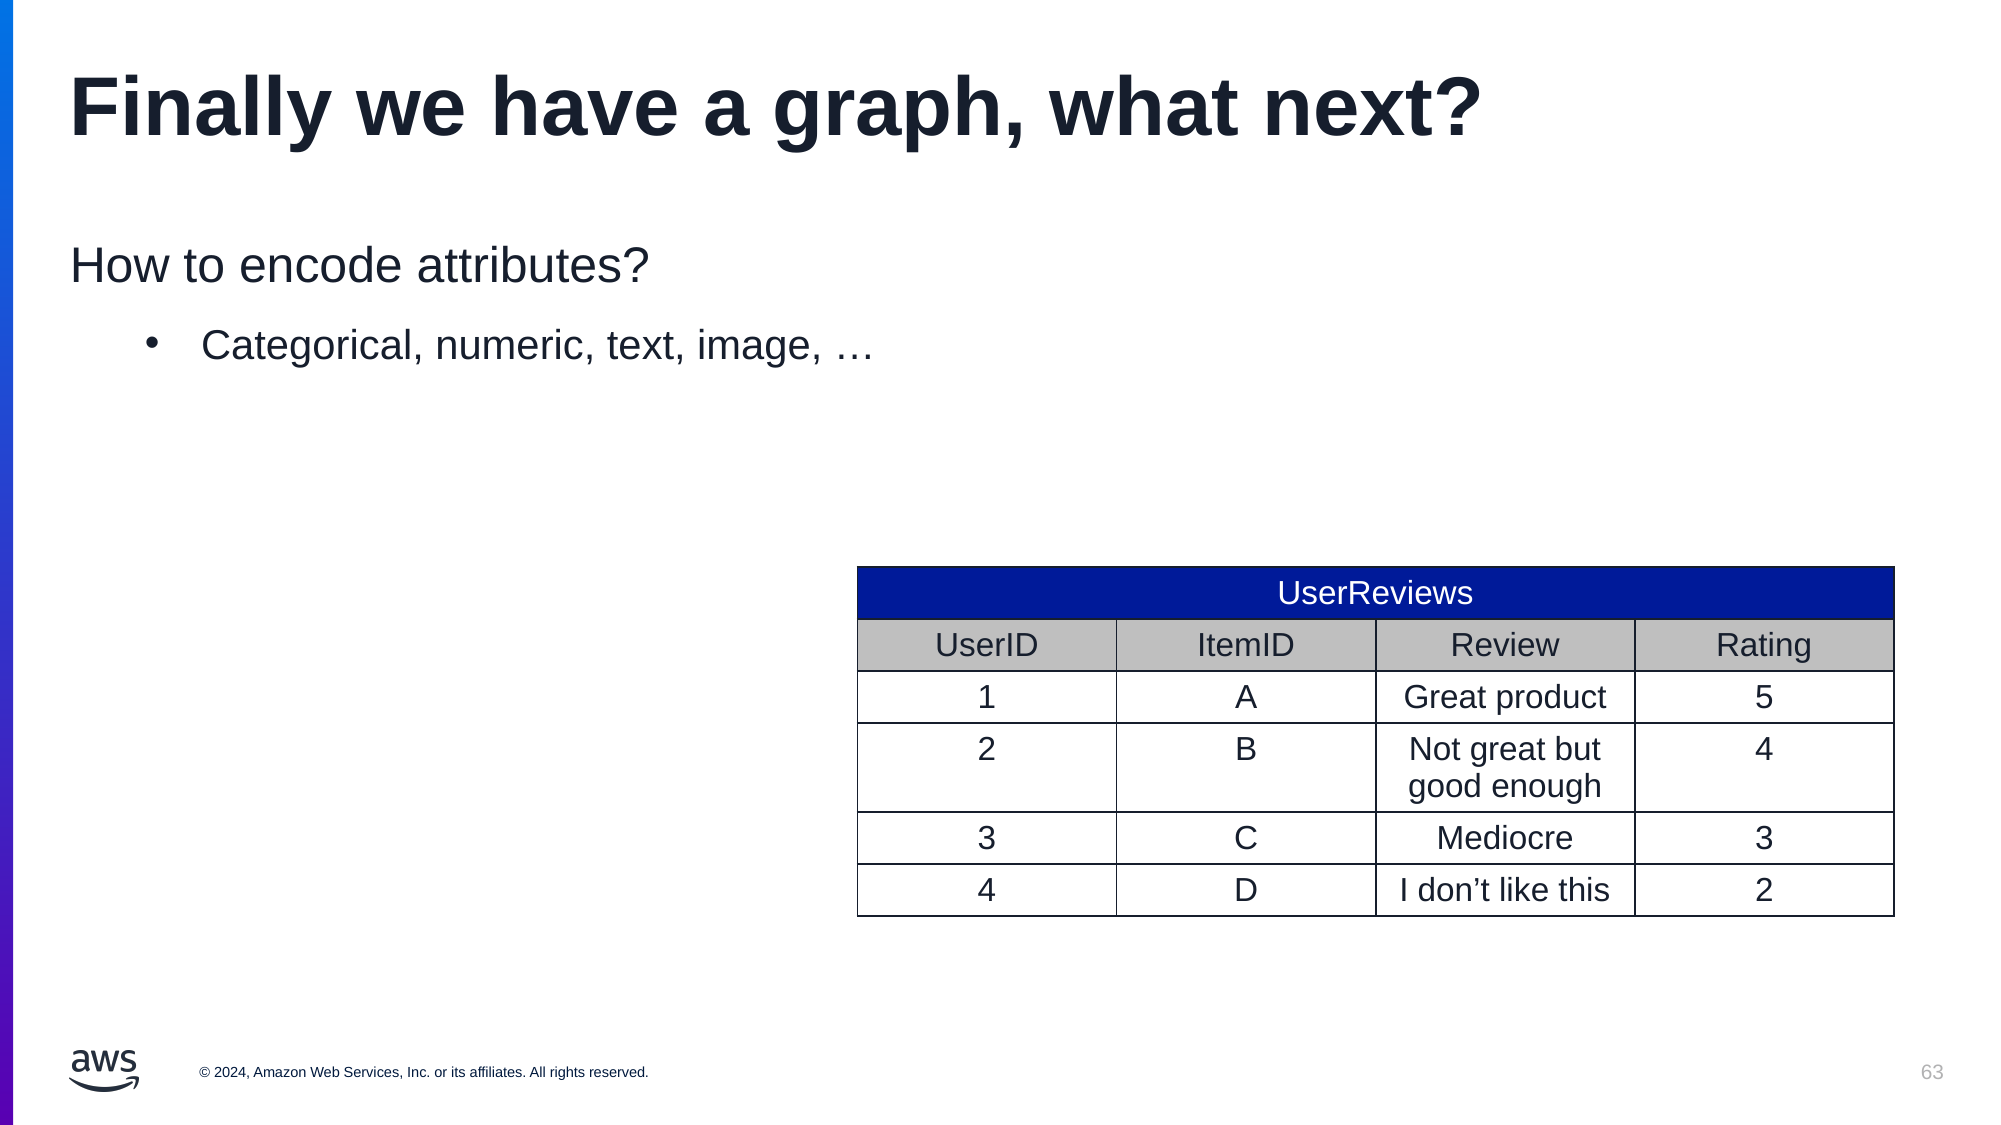

# Finally we have a graph, what next?
How to encode attributes?
Categorical, numeric, text, image, …
| UserReviews |  |  |  |
| --- | --- | --- | --- |
| UserID | ItemID | Review | Rating |
| 1 | A | Great product | 5 |
| 2 | B | Not great but good enough | 4 |
| 3 | C | Mediocre | 3 |
| 4 | D | I don’t like this | 2 |
63